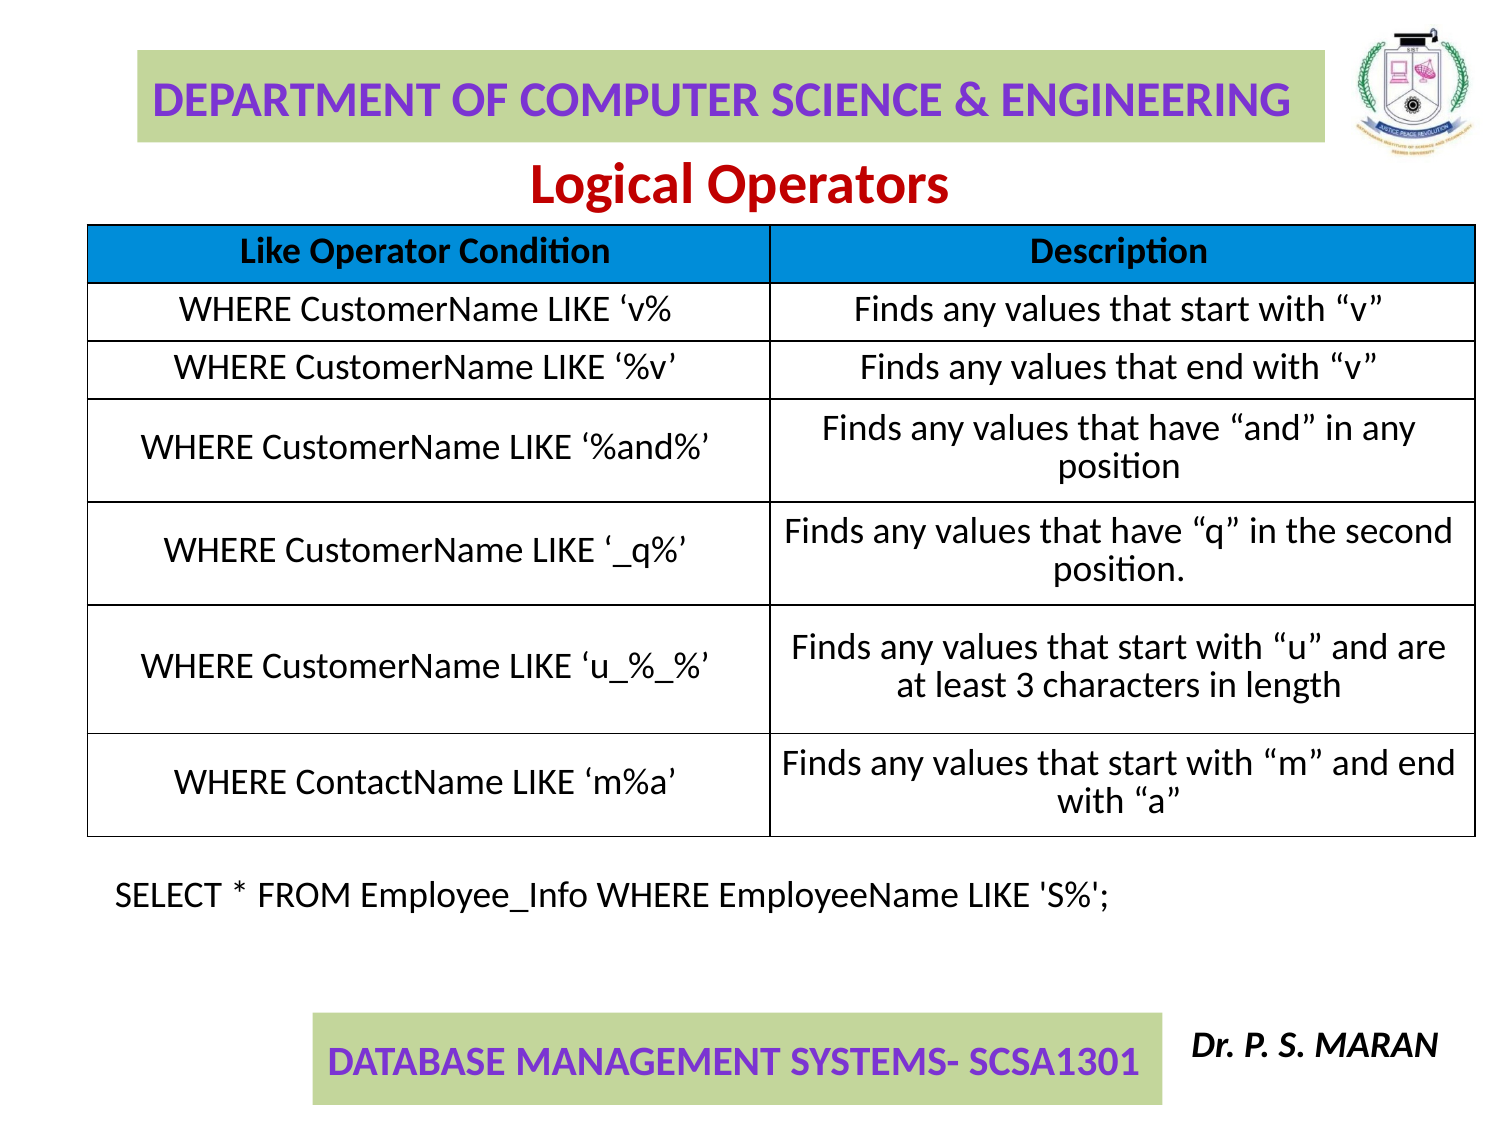

Logical Operators
| Like Operator Condition | Description |
| --- | --- |
| WHERE CustomerName LIKE ‘v% | Finds any values that start with “v” |
| WHERE CustomerName LIKE ‘%v’ | Finds any values that end with “v” |
| WHERE CustomerName LIKE ‘%and%’ | Finds any values that have “and” in any position |
| WHERE CustomerName LIKE ‘\_q%’ | Finds any values that have “q” in the second position. |
| WHERE CustomerName LIKE ‘u\_%\_%’ | Finds any values that start with “u” and are at least 3 characters in length |
| WHERE ContactName LIKE ‘m%a’ | Finds any values that start with “m” and end with “a” |
SELECT * FROM Employee_Info WHERE EmployeeName LIKE 'S%';